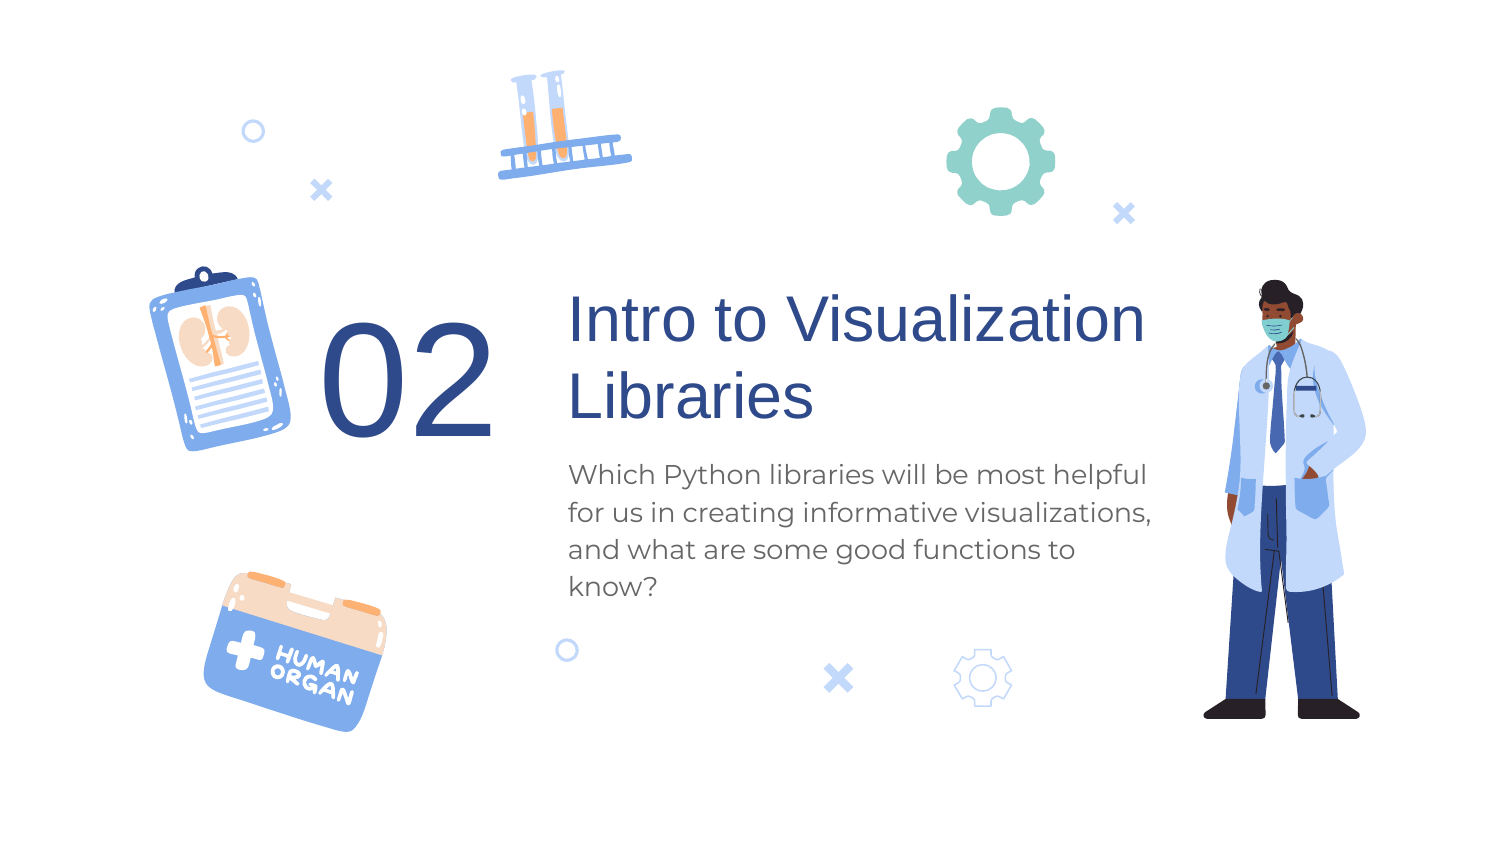

# Intro to Visualization Libraries
02

Which Python libraries will be most helpful for us in creating informative visualizations, and what are some good functions to know?